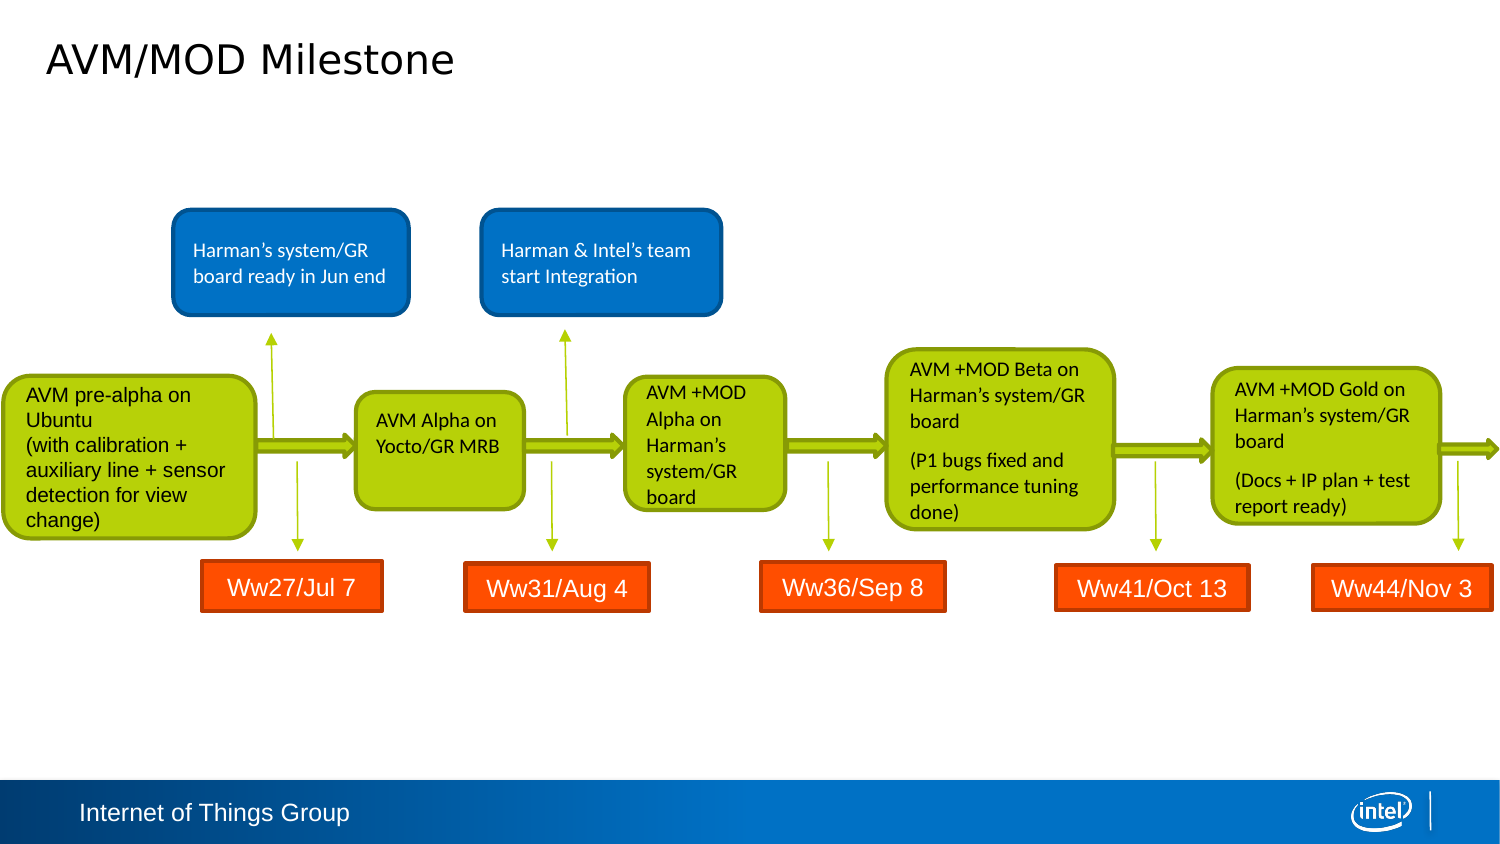

AVM/MOD Milestone

Harman’s system/GR board ready in Jun end

Harman & Intel’s team start Integration

AVM +MOD Beta on Harman’s system/GR board
(P1 bugs fixed and performance tuning done)
AVM +MOD Gold on Harman’s system/GR board
(Docs + IP plan + test report ready)
AVM pre-alpha on Ubuntu
(with calibration + auxiliary line + sensor detection for view change)
AVM +MOD Alpha on Harman’s system/GR board
AVM Alpha on Yocto/GR MRB

Ww27/Jul 7
Ww36/Sep 8
Ww31/Aug 4
Ww41/Oct 13
Ww44/Nov 3